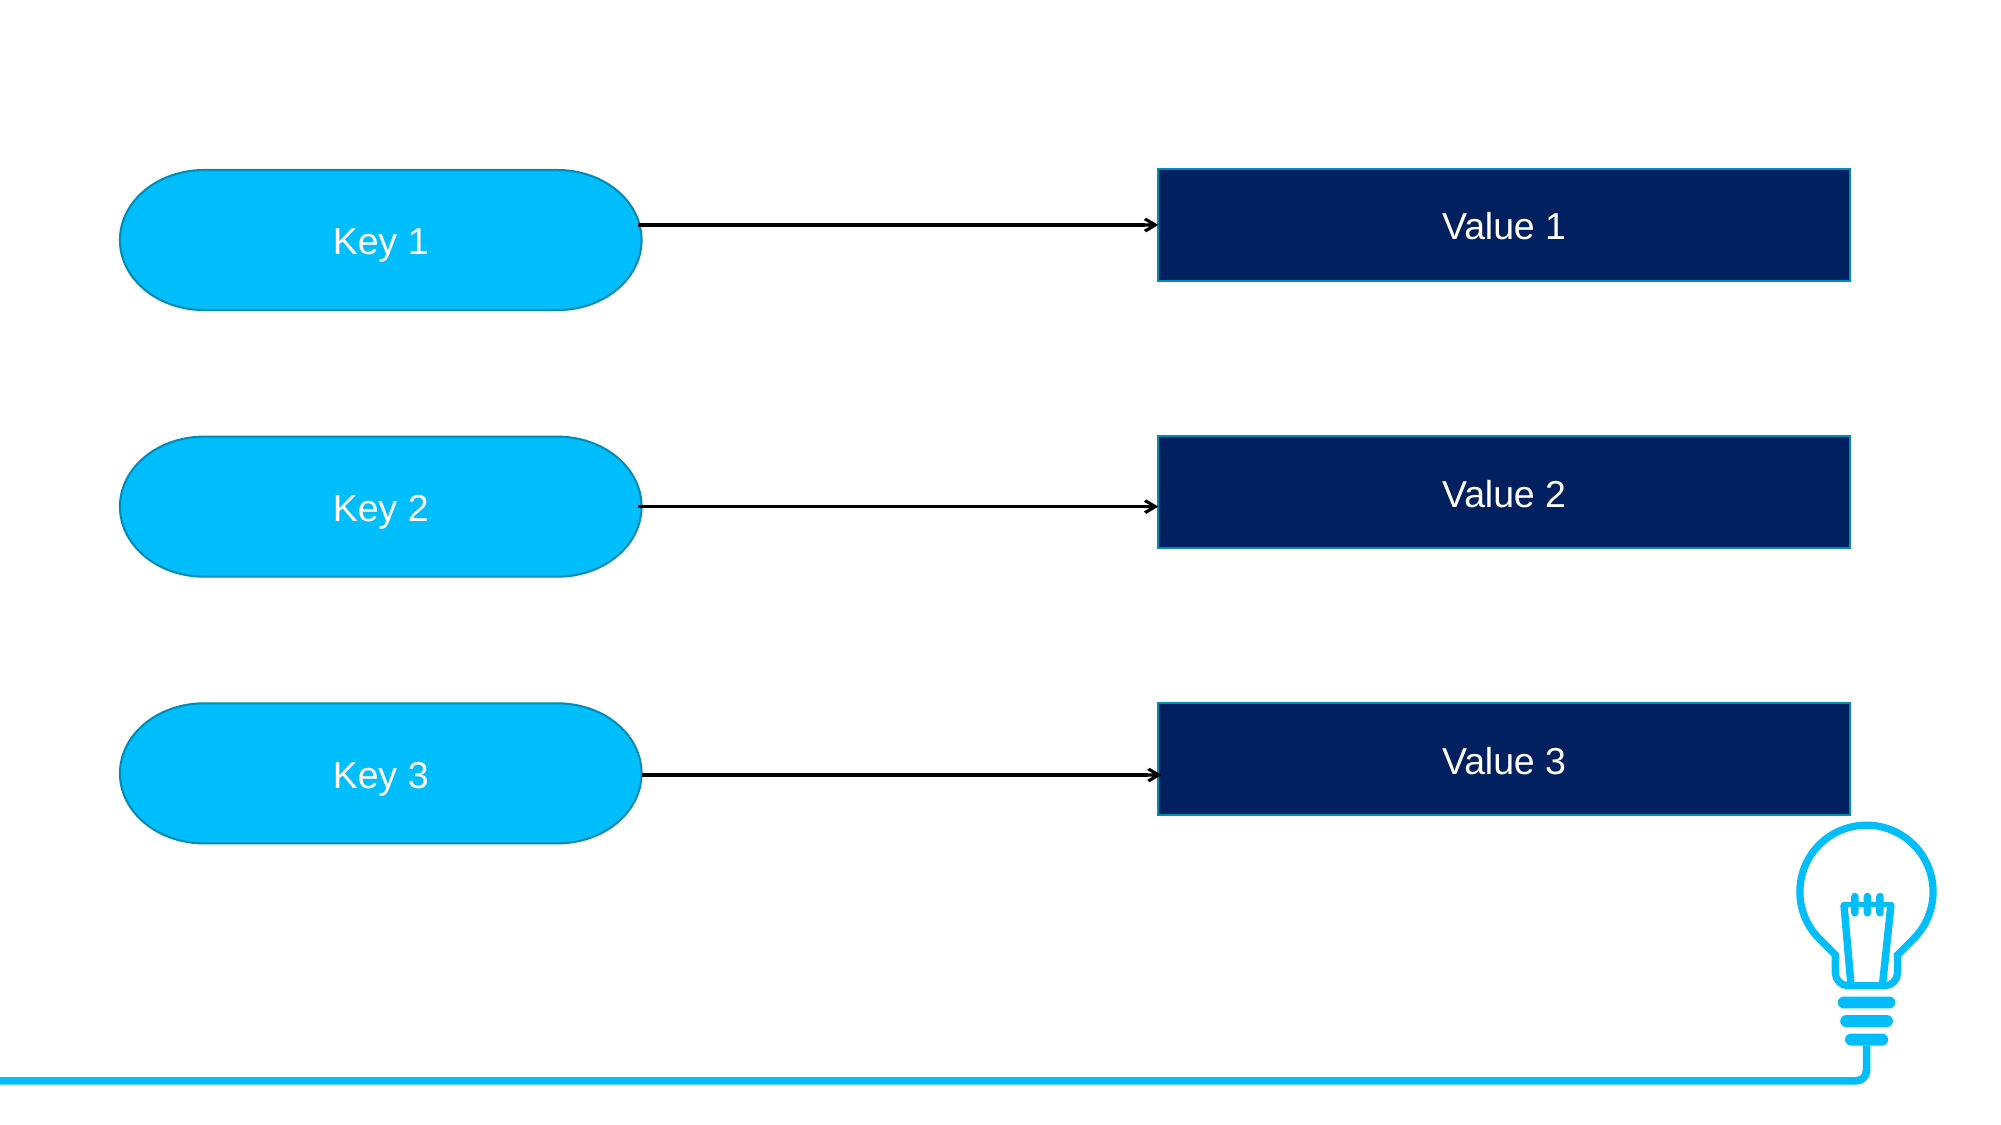

Value 1
Key 1
Value 2
Key 2
Key 3
Value 3